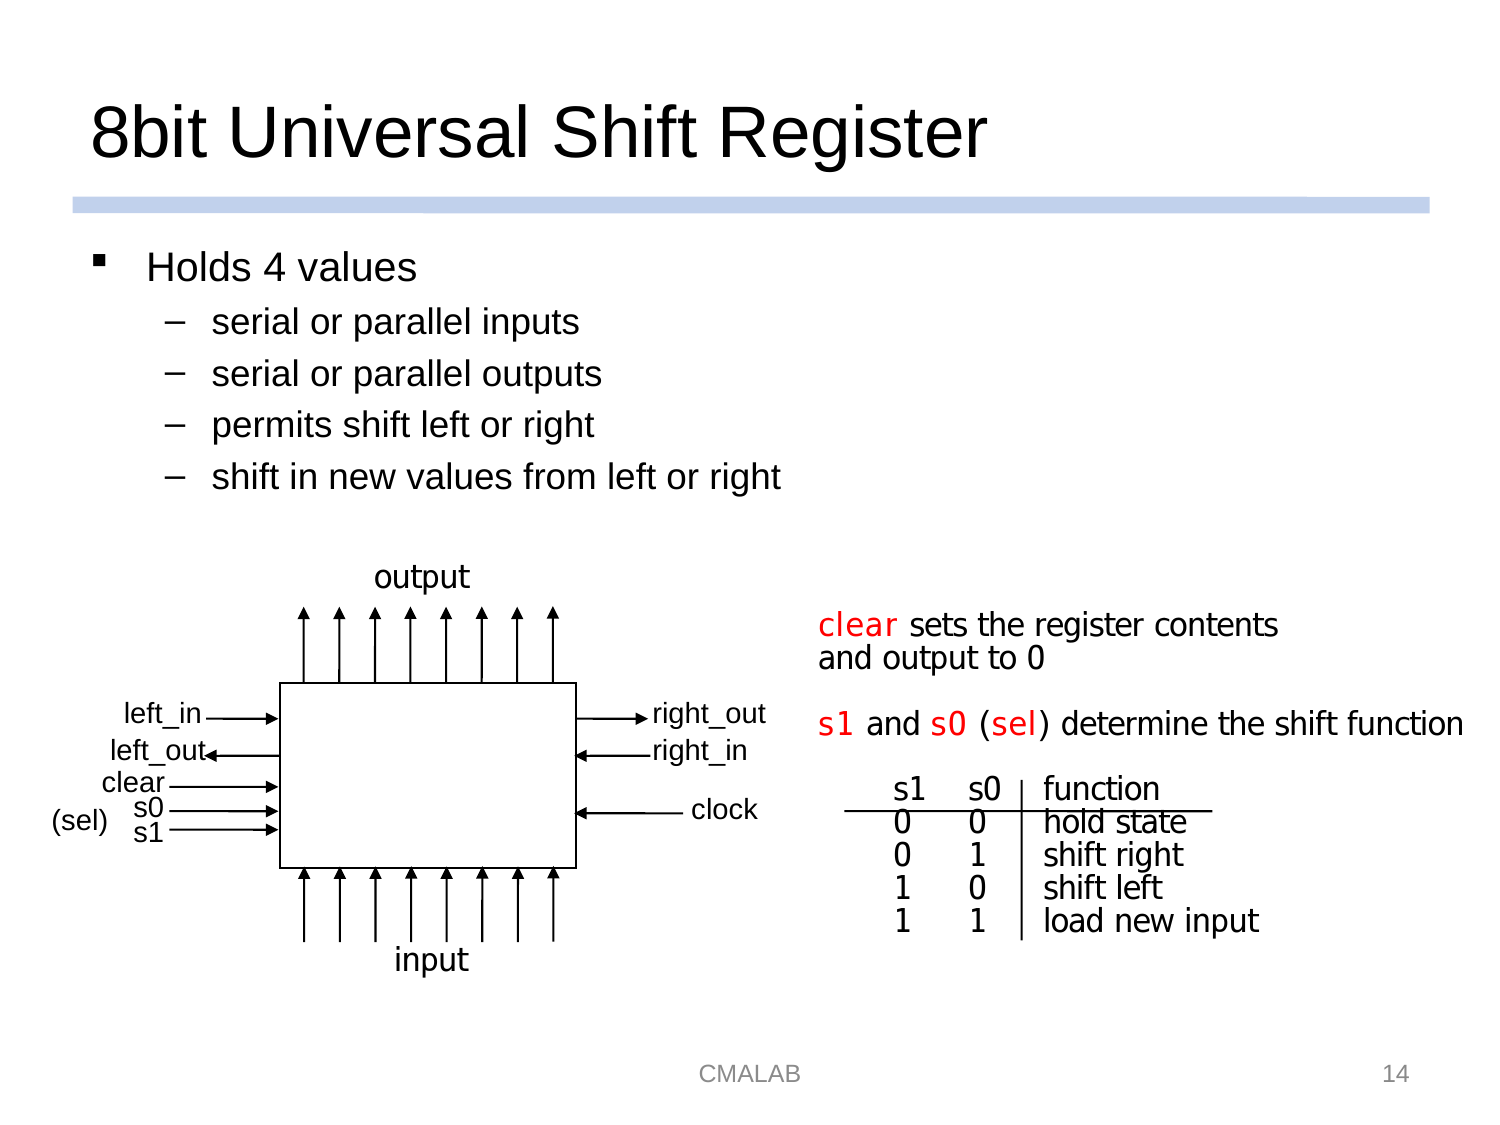

# 8bit Universal Shift Register
Holds 4 values
serial or parallel inputs
serial or parallel outputs
permits shift left or right
shift in new values from left or right
output
clear sets the register contents
and output to 0
s1 and s0 (sel) determine the shift function
	s1	s0	function
	0	0	hold state
	0	1	shift right
	1	0	shift left
	1	1	load new input

left_in
right_out

left_out
right_in

clear

s0
clock
(sel)

s1

input
CMALAB
14